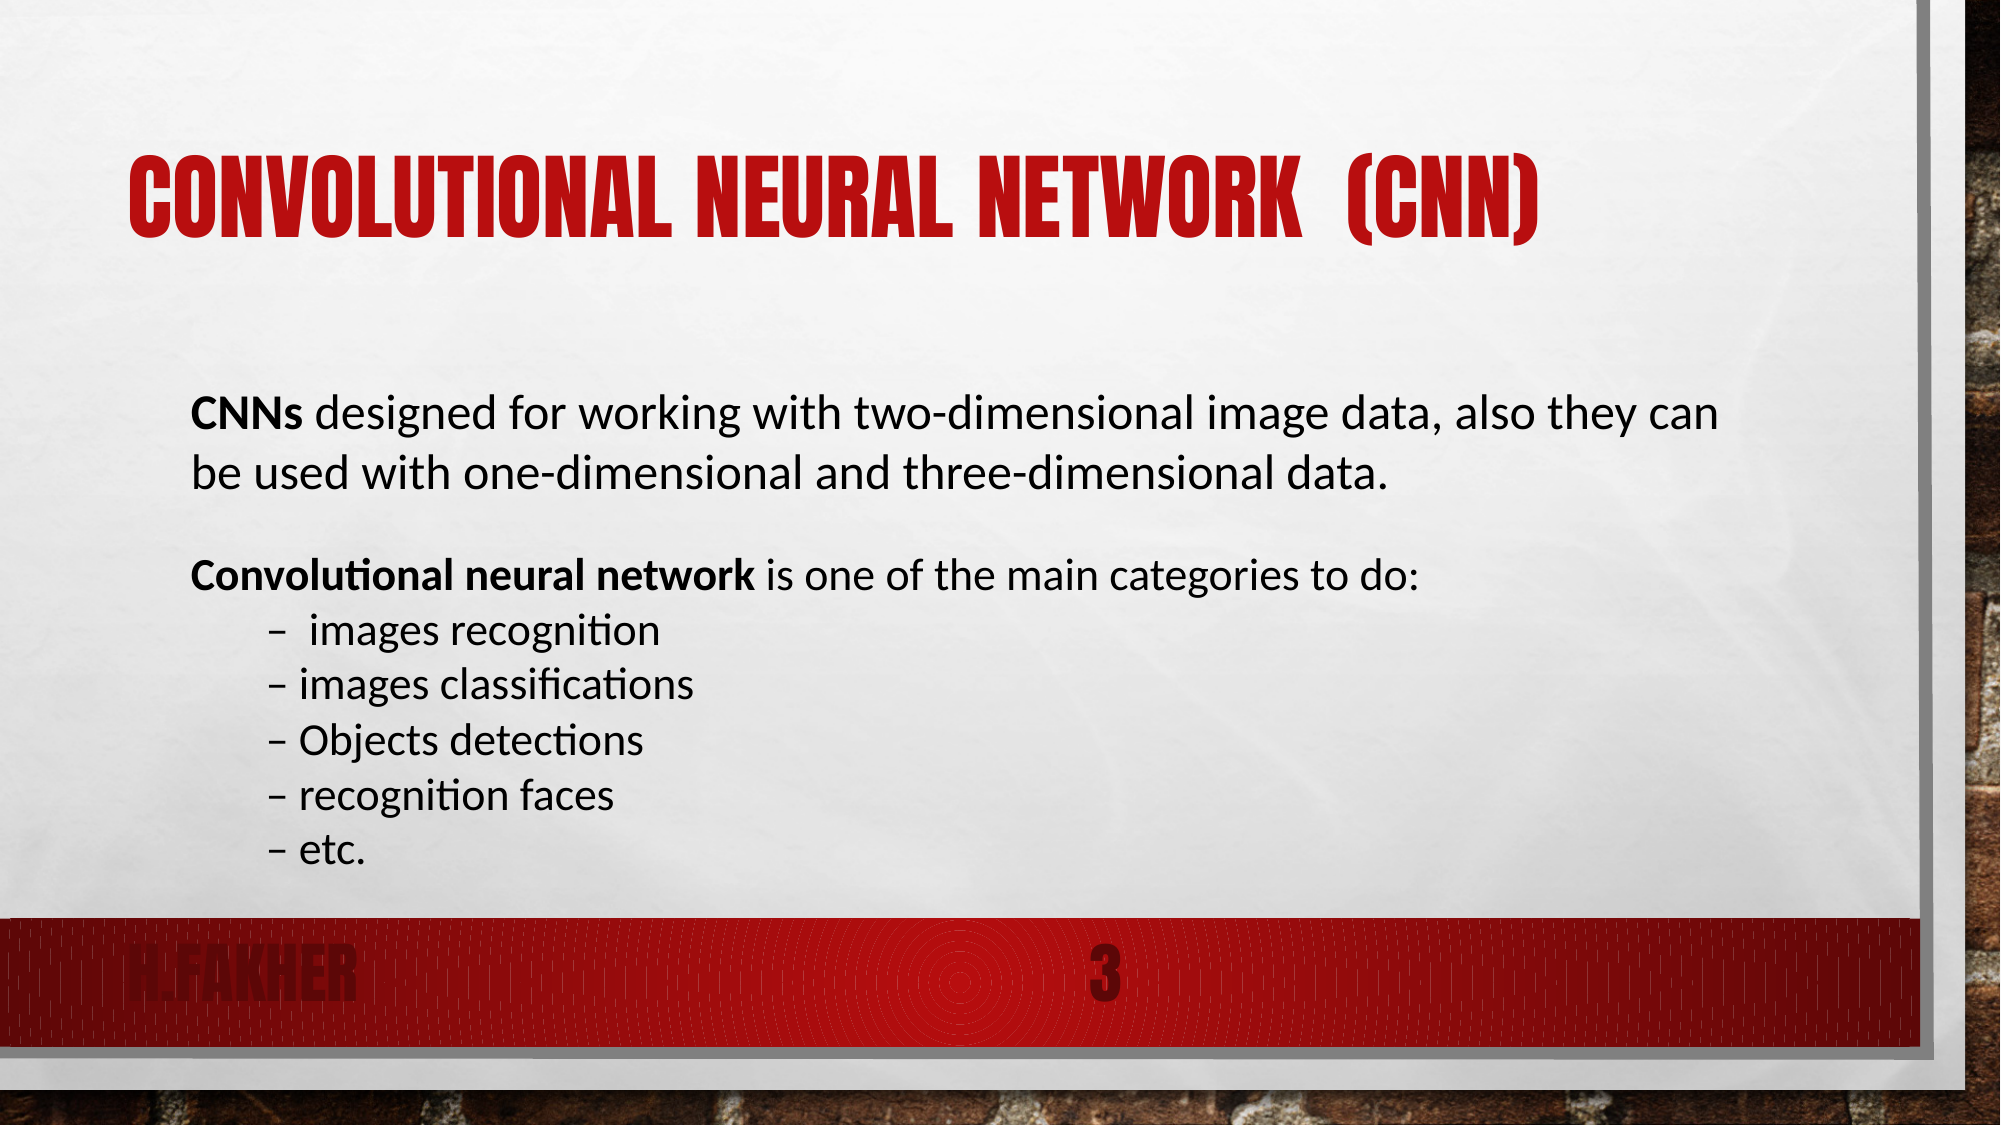

# Convolutional neural network  (CNN)
CNNs designed for working with two-dimensional image data, also they can
be used with one-dimensional and three-dimensional data.

Convolutional neural network is one of the main categories to do:
–  images recognition
– images classifications
– Objects detections
– recognition faces
– etc.
H.Fakher
3